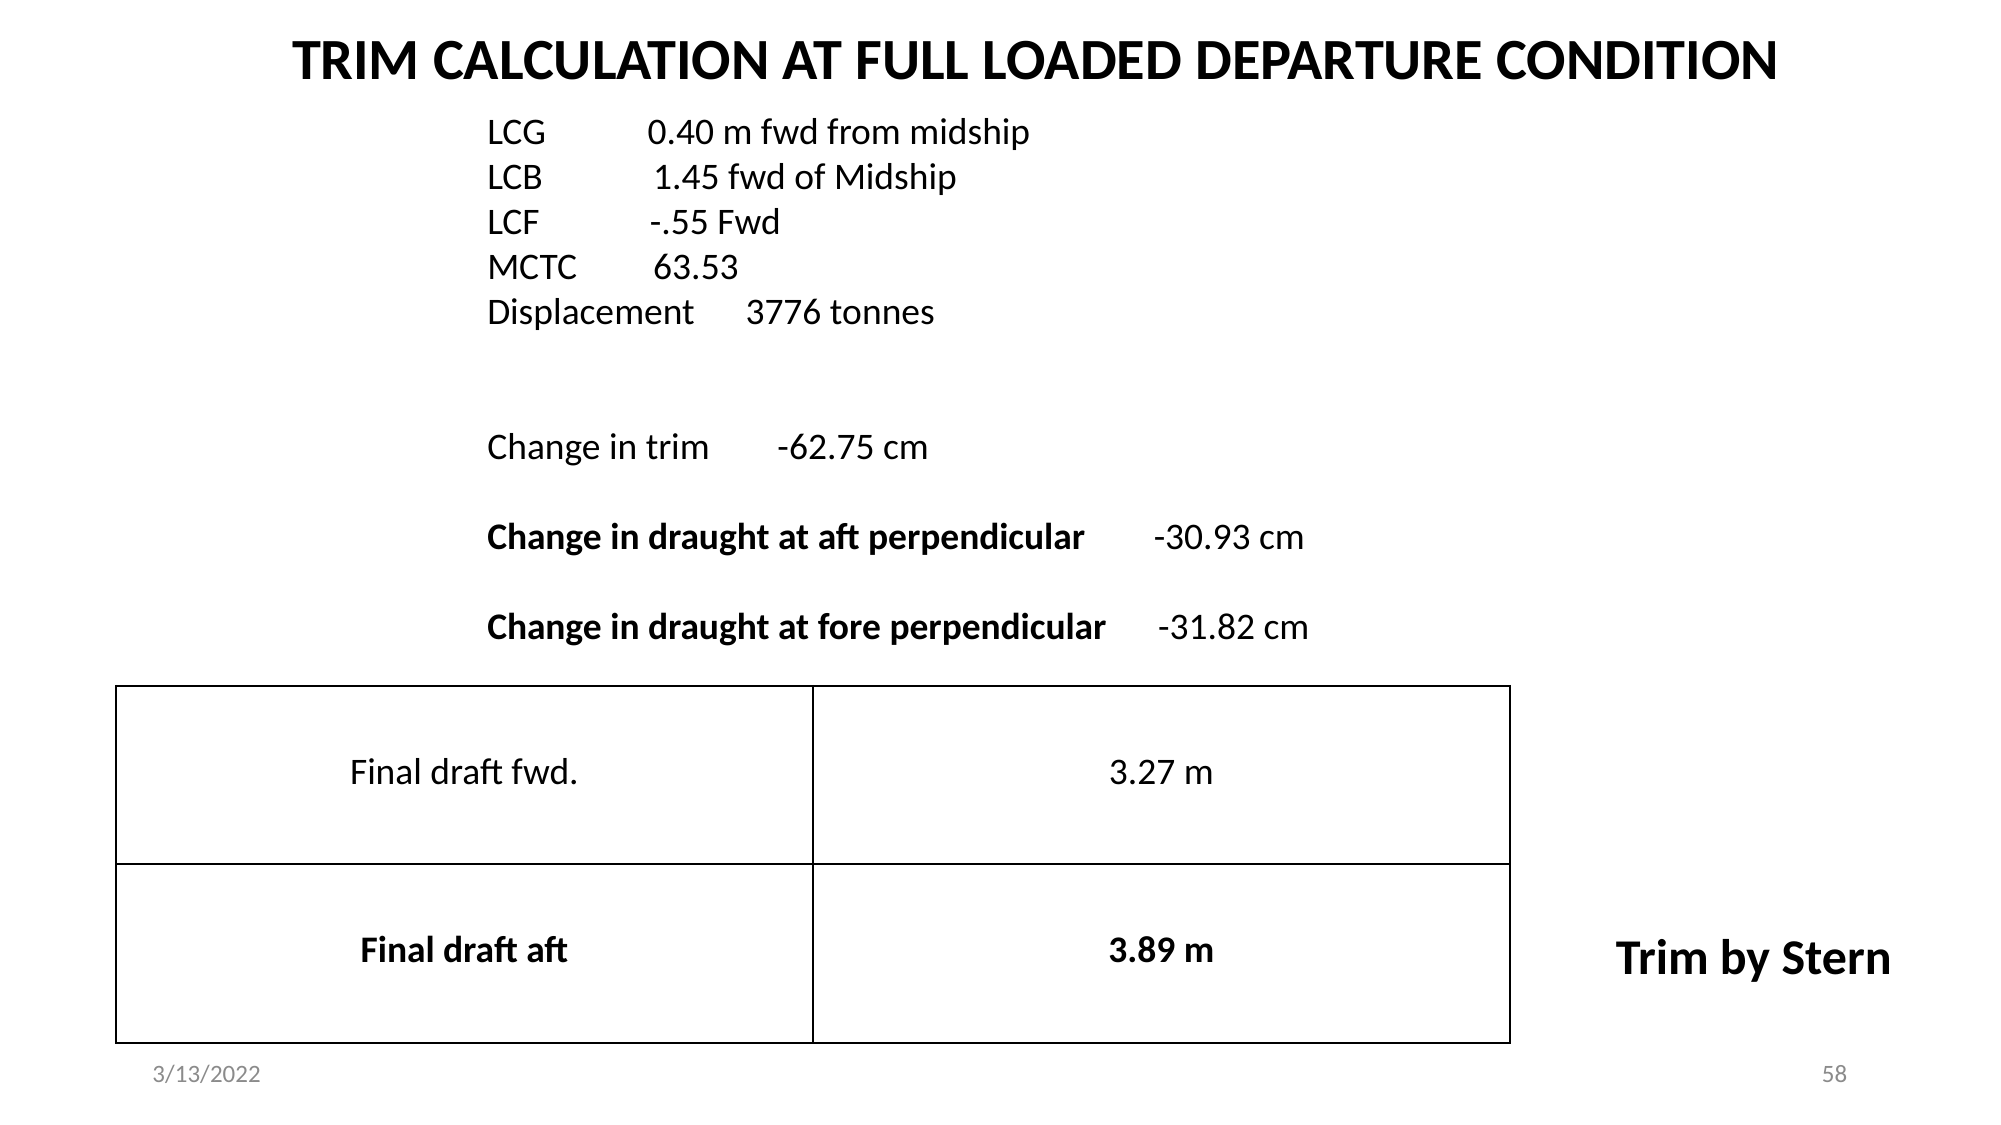

TRIM CALCULATION AT FULL LOADED DEPARTURE CONDITION
LCG            0.40 m fwd from midship
LCB             1.45 fwd of Midship
LCF             -.55 Fwd
MCTC         63.53
Displacement      3776 tonnes

Change in trim        -62.75 cm

Change in draught at aft perpendicular        -30.93 cm

Change in draught at fore perpendicular      -31.82 cm

| Final draft fwd. | 3.27 m |
| --- | --- |
| Final draft aft | 3.89 m |
Trim by Stern
3/13/2022
58